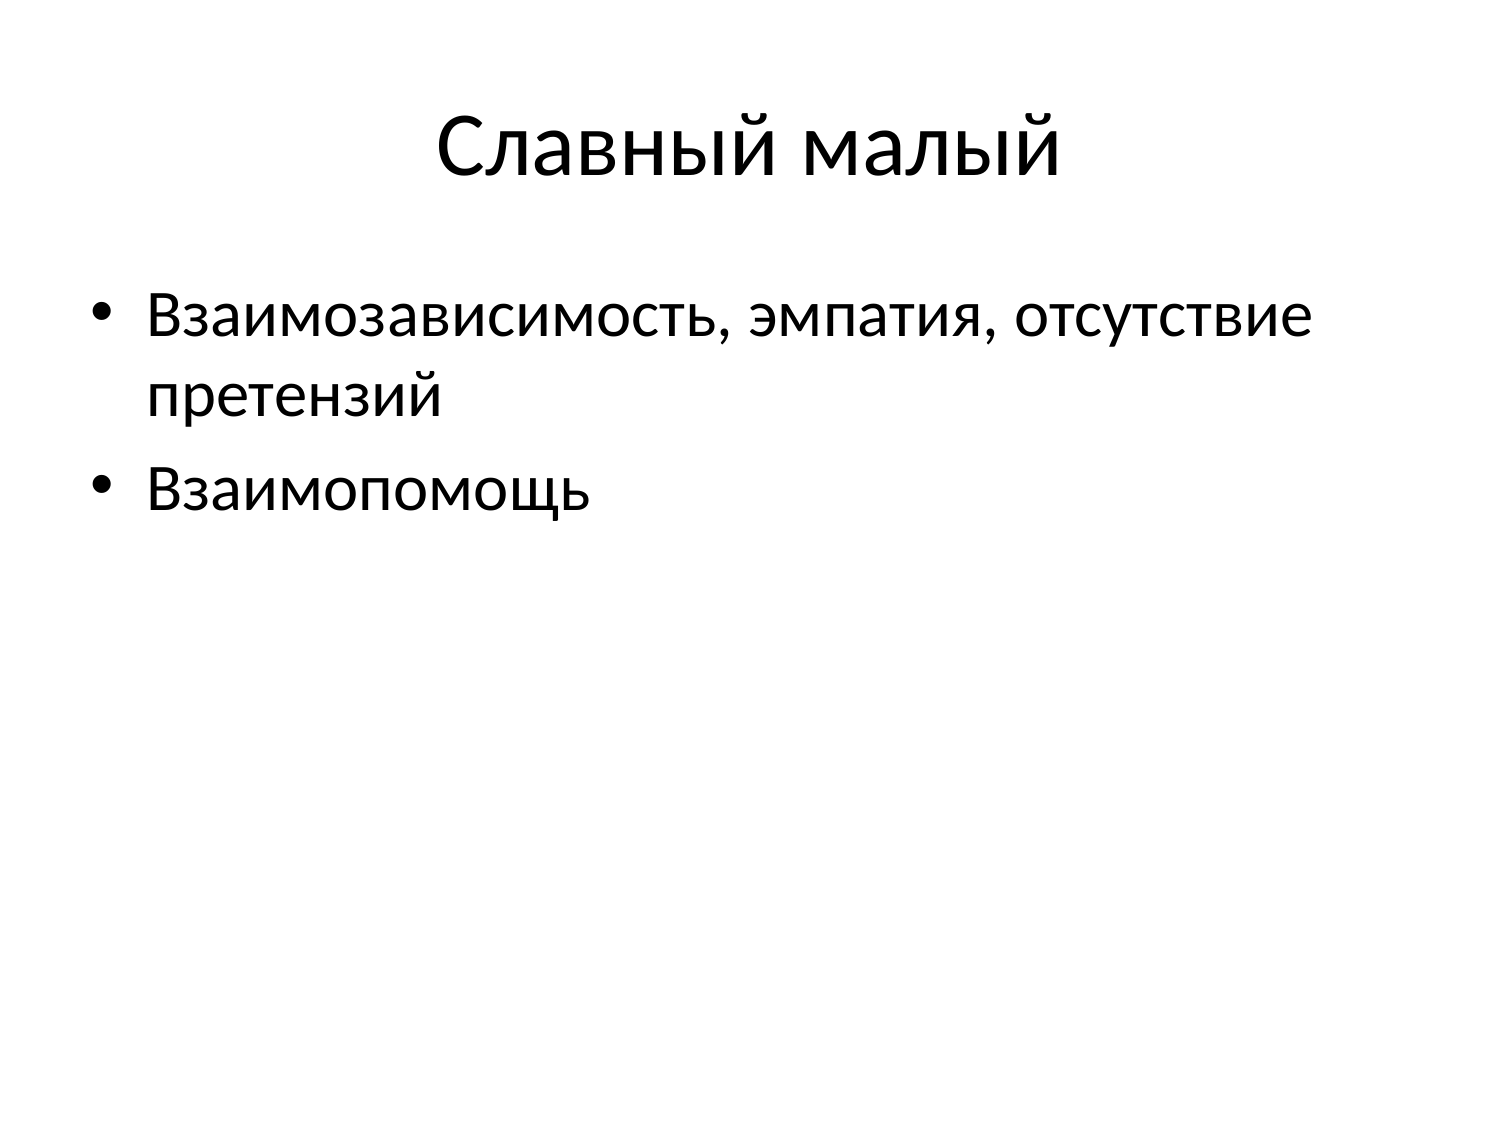

# Славный малый
Взаимозависимость, эмпатия, отсутствие претензий
Взаимопомощь